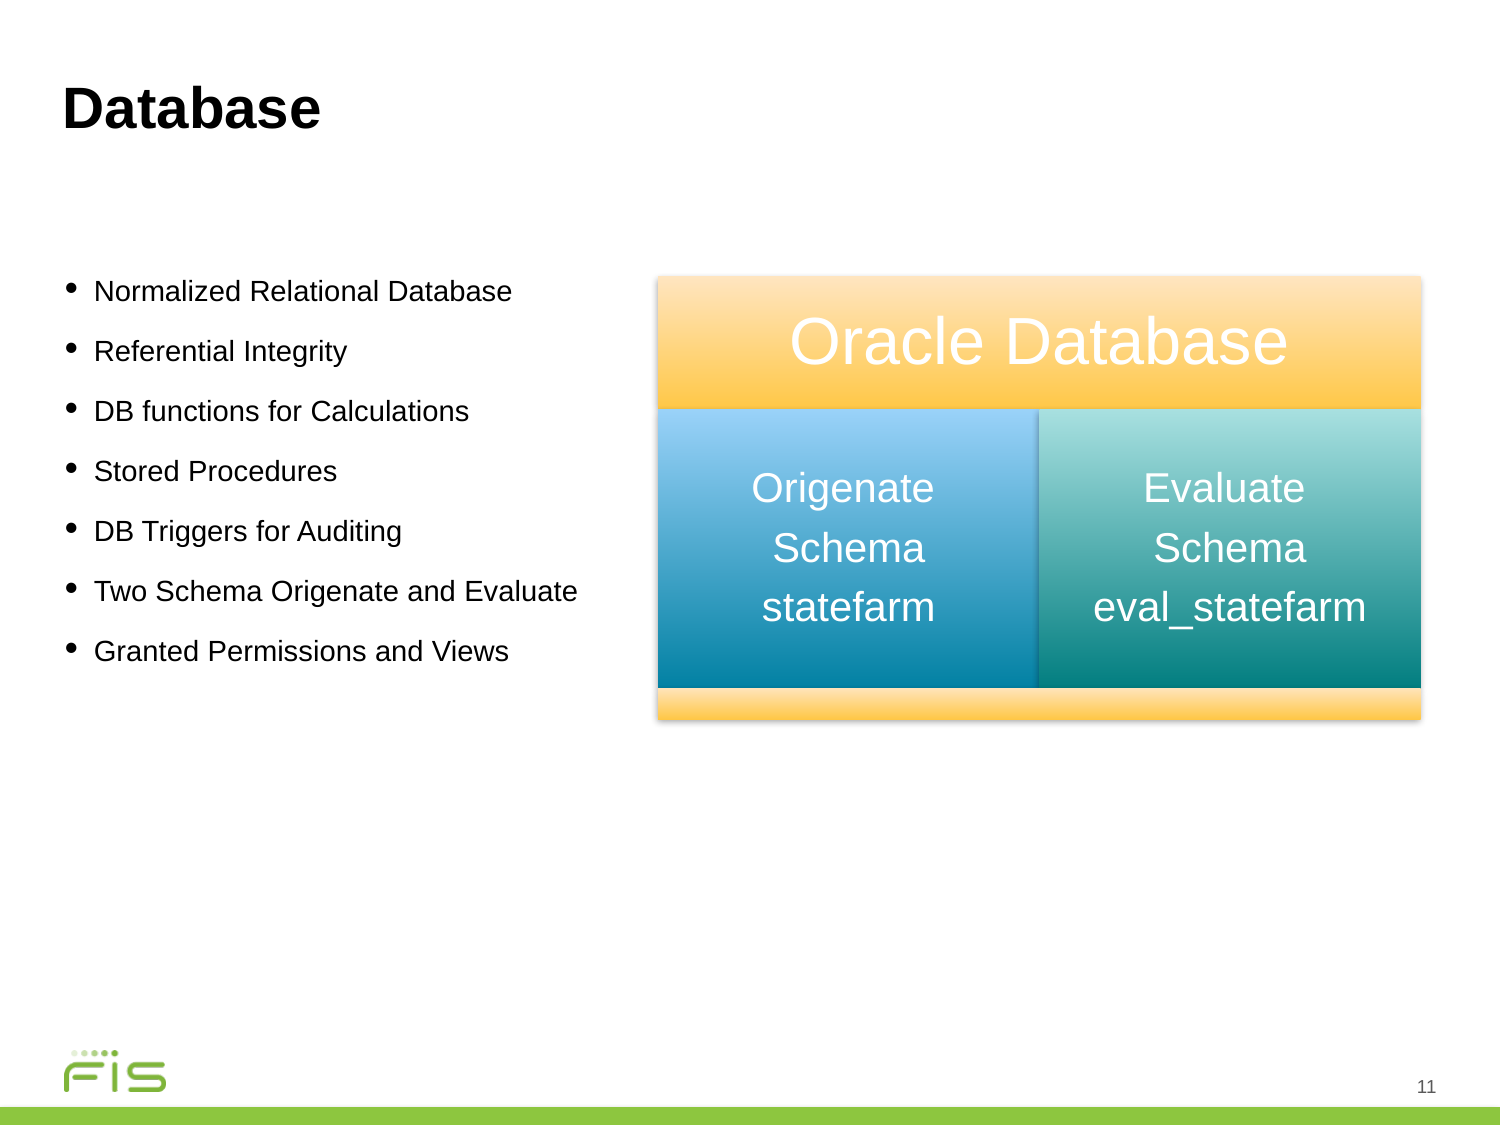

# Database
Normalized Relational Database
Referential Integrity
DB functions for Calculations
Stored Procedures
DB Triggers for Auditing
Two Schema Origenate and Evaluate
Granted Permissions and Views
Oracle Database
Origenate
Schema
statefarm
Evaluate
Schema
eval_statefarm
11